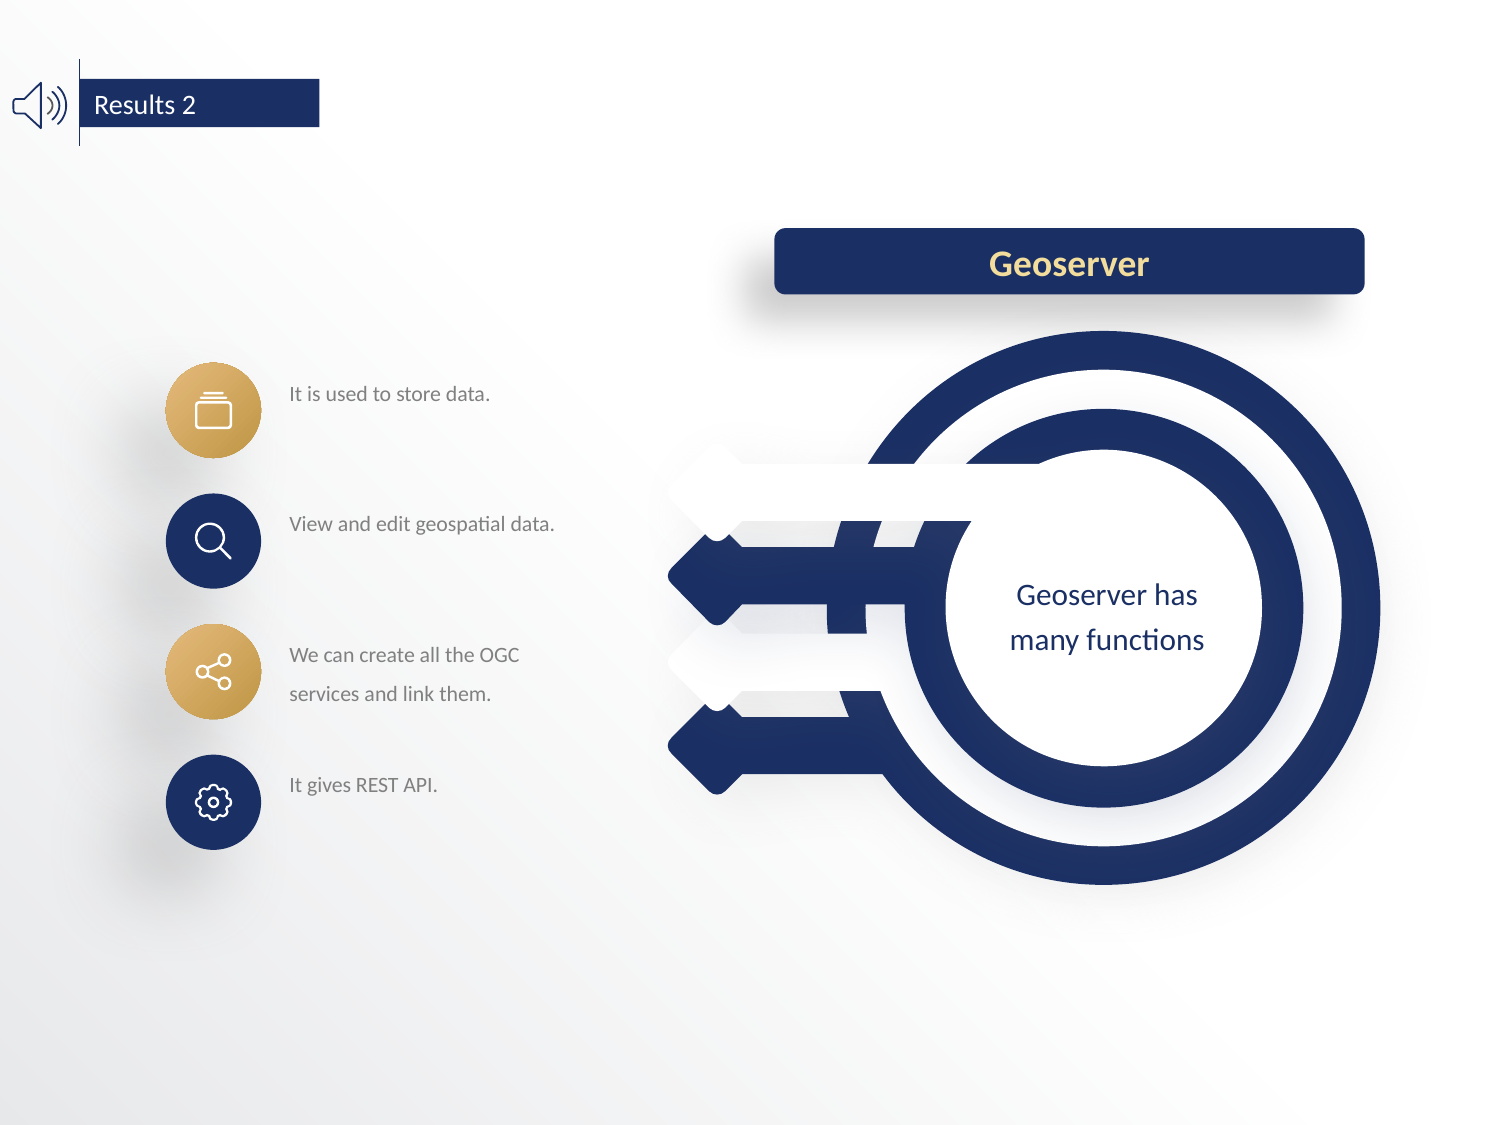

Results 2

Geoserver

It is used to store data.

Geoserver has many functions
View and edit geospatial data.

We can create all the OGC services and link them.

It gives REST API.